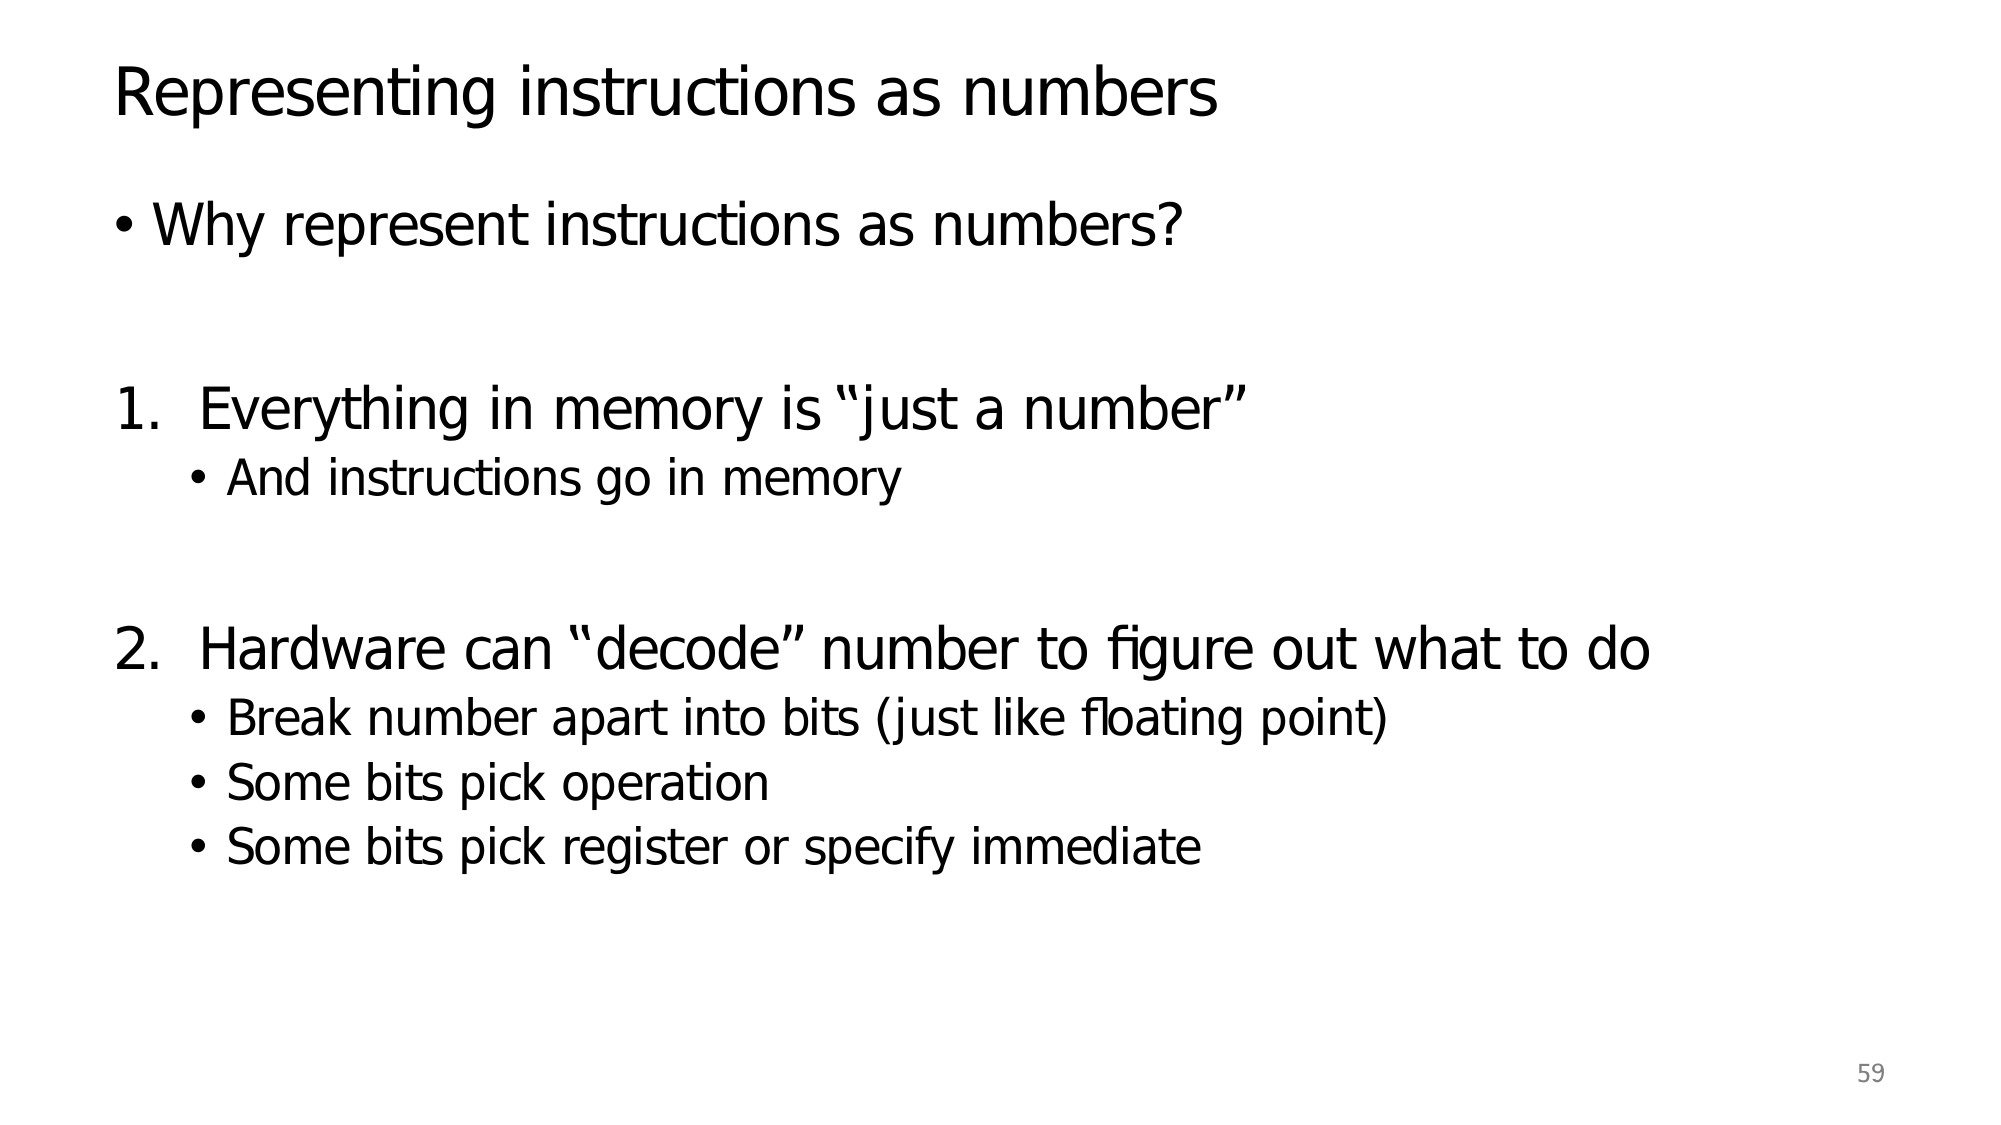

# Representing instructions as numbers
Why represent instructions as numbers?

Everything in memory is “just a number”
And instructions go in memory

Hardware can “decode” number to figure out what to do
Break number apart into bits (just like floating point)
Some bits pick operation
Some bits pick register or specify immediate

59